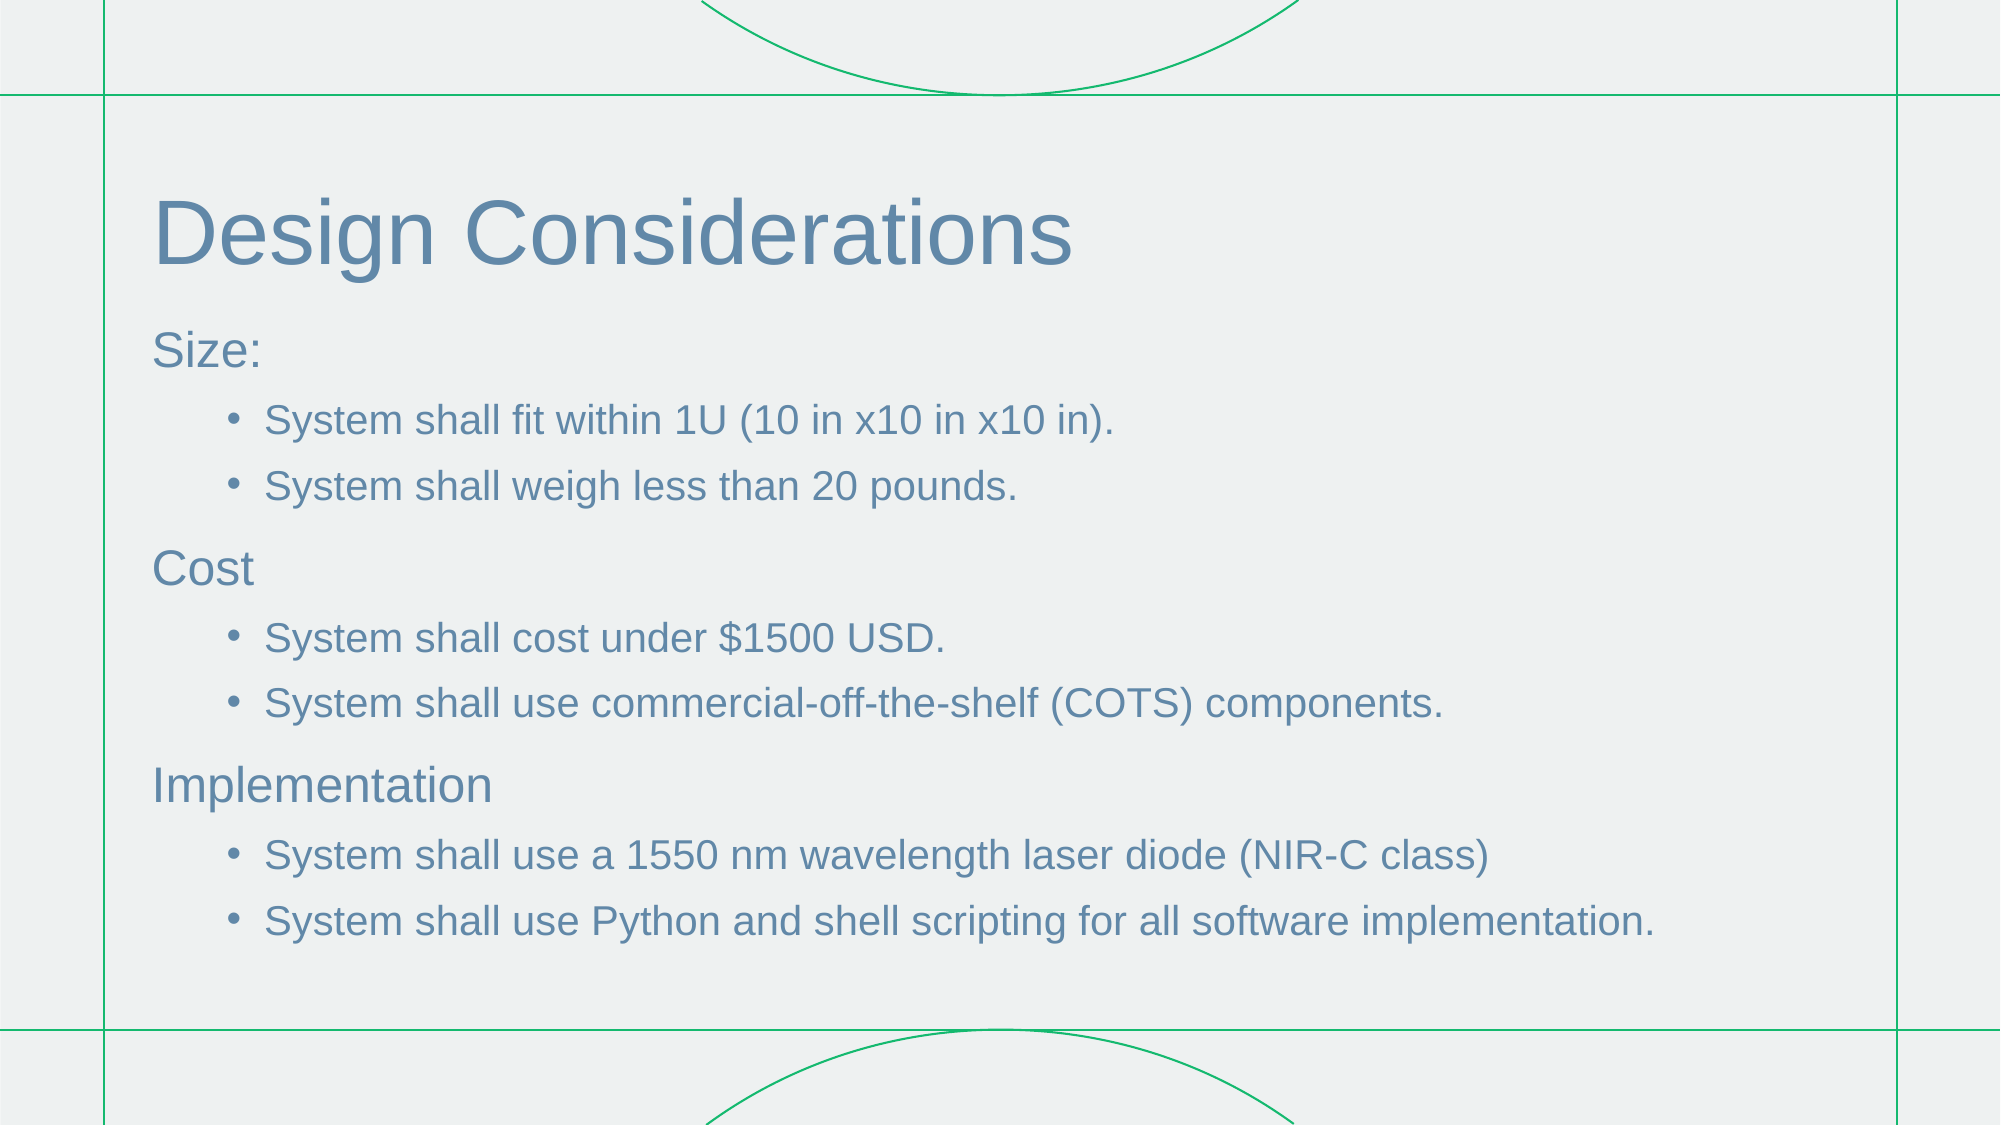

# Design Considerations
Size:
System shall fit within 1U (10 in x10 in x10 in).
System shall weigh less than 20 pounds.
Cost
System shall cost under $1500 USD.
System shall use commercial-off-the-shelf (COTS) components.
Implementation
System shall use a 1550 nm wavelength laser diode (NIR-C class)
System shall use Python and shell scripting for all software implementation.